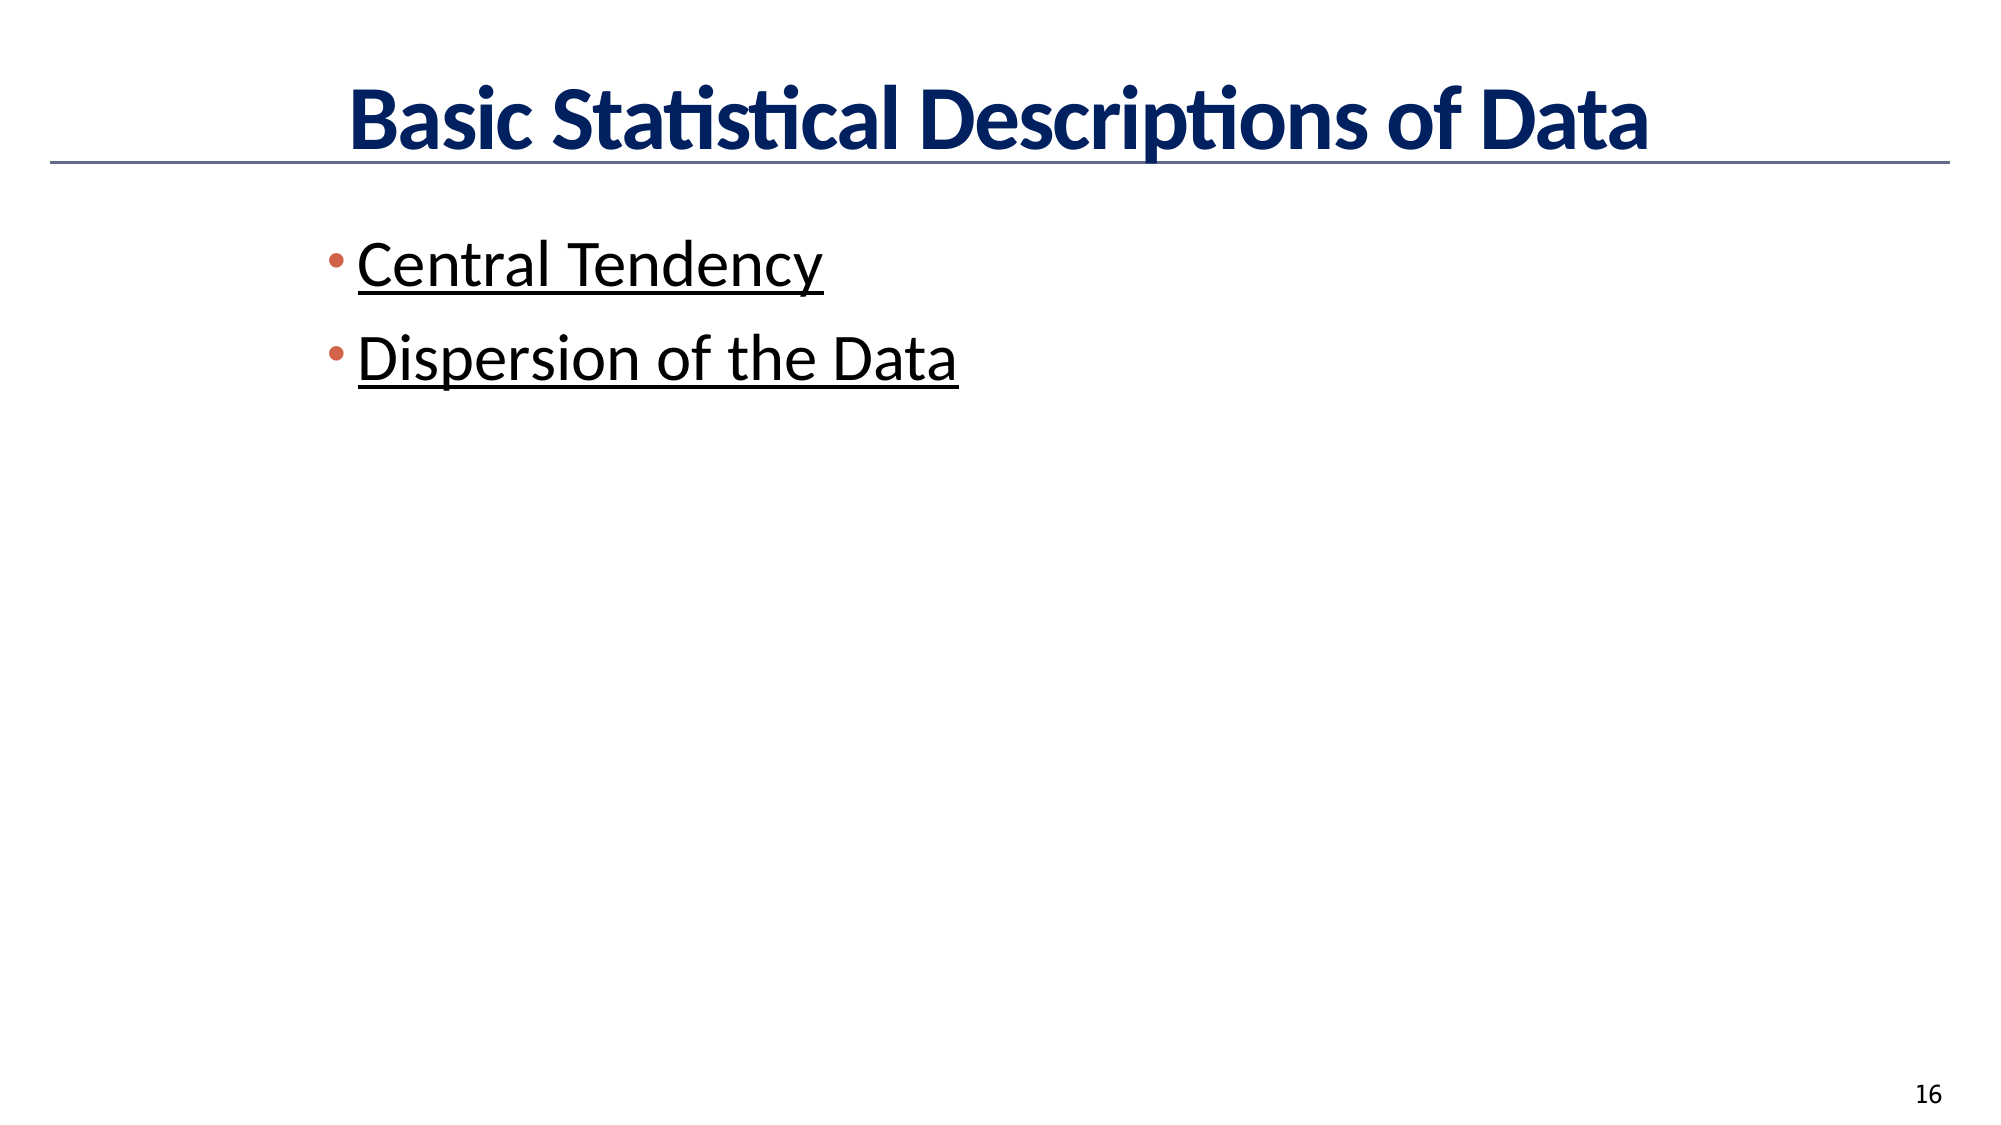

# Basic Statistical Descriptions of Data
Central Tendency
Dispersion of the Data
16